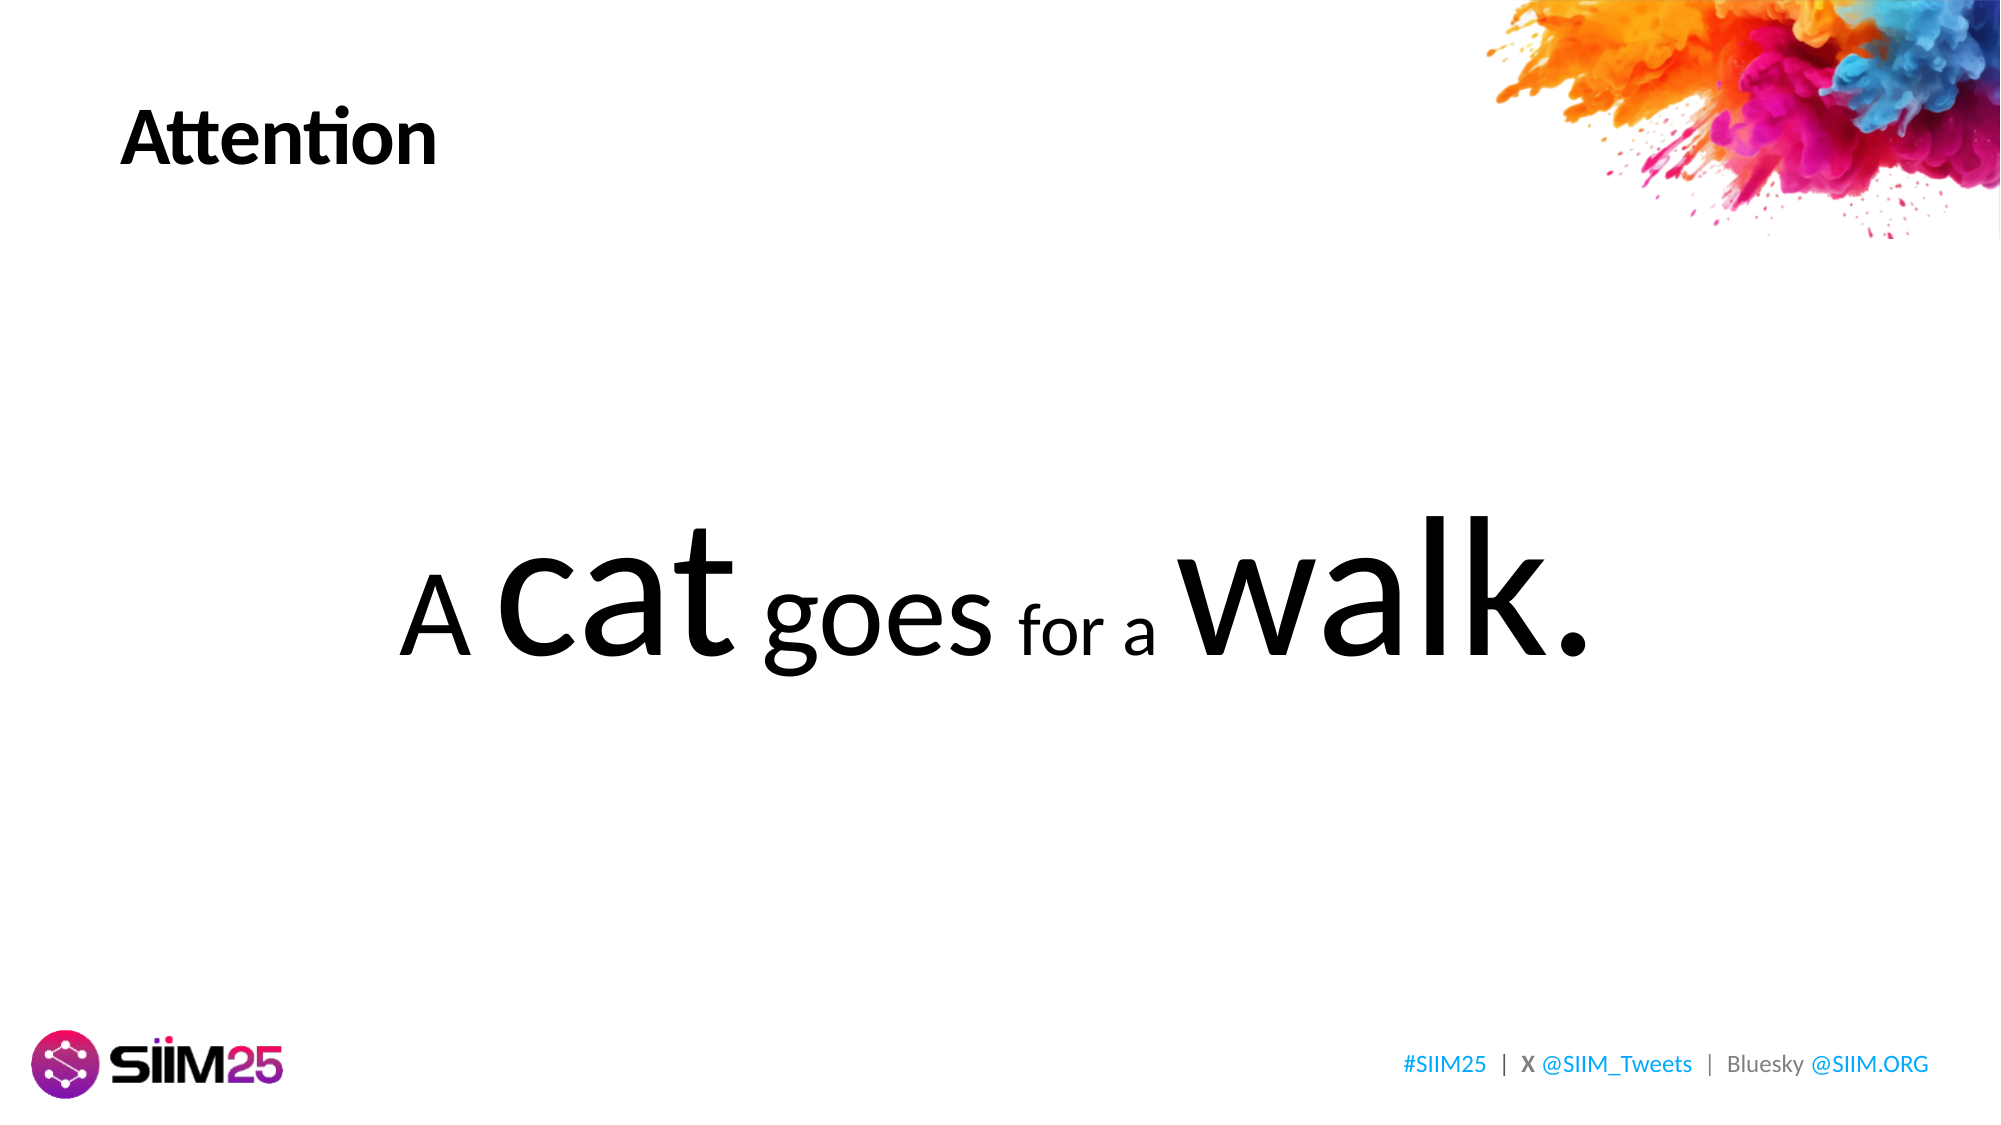

# Attention
A cat goes for a walk.
#SIIM25  |  X @SIIM_Tweets  |  Bluesky @SIIM.ORG